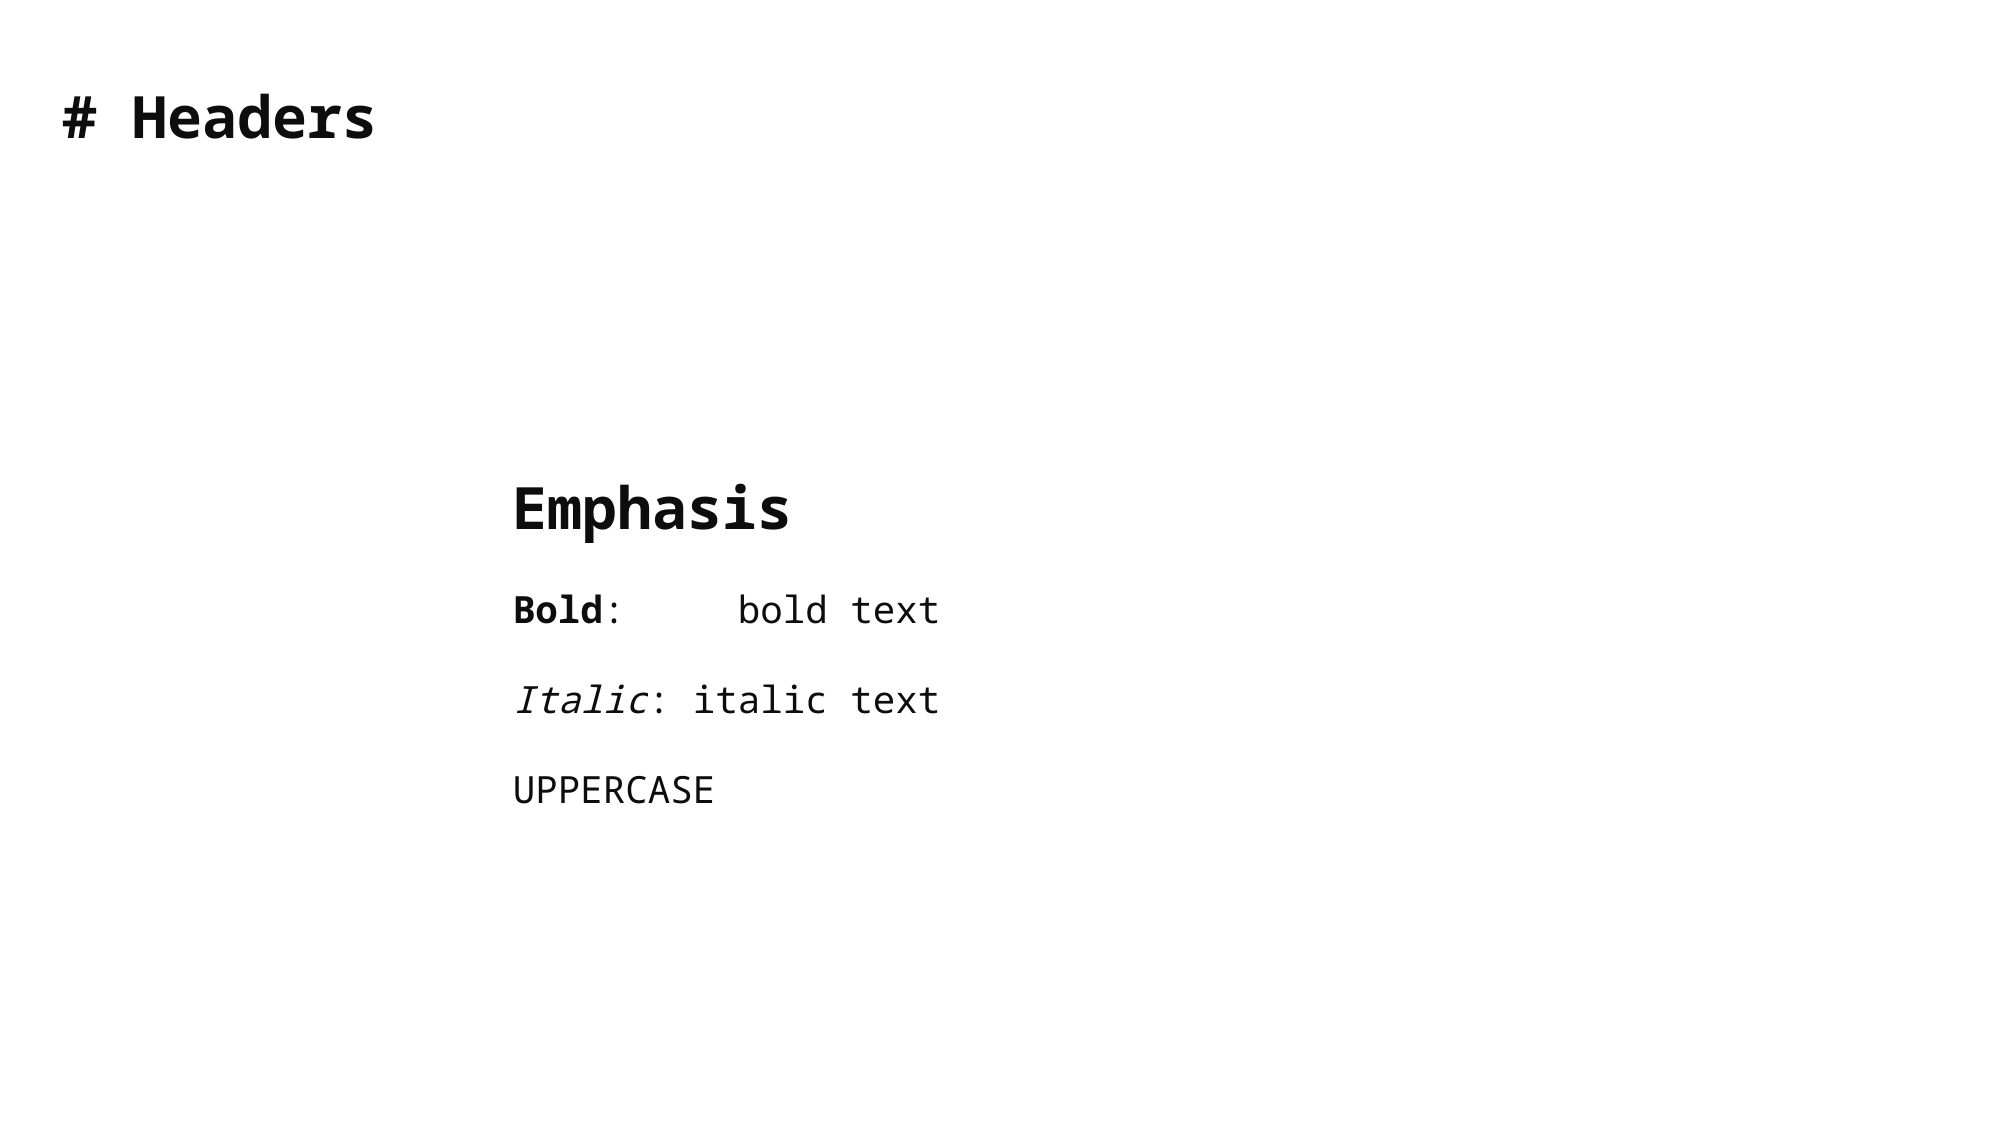

# Headers
Emphasis

Bold:     bold text

Italic: italic text

UPPERCASE